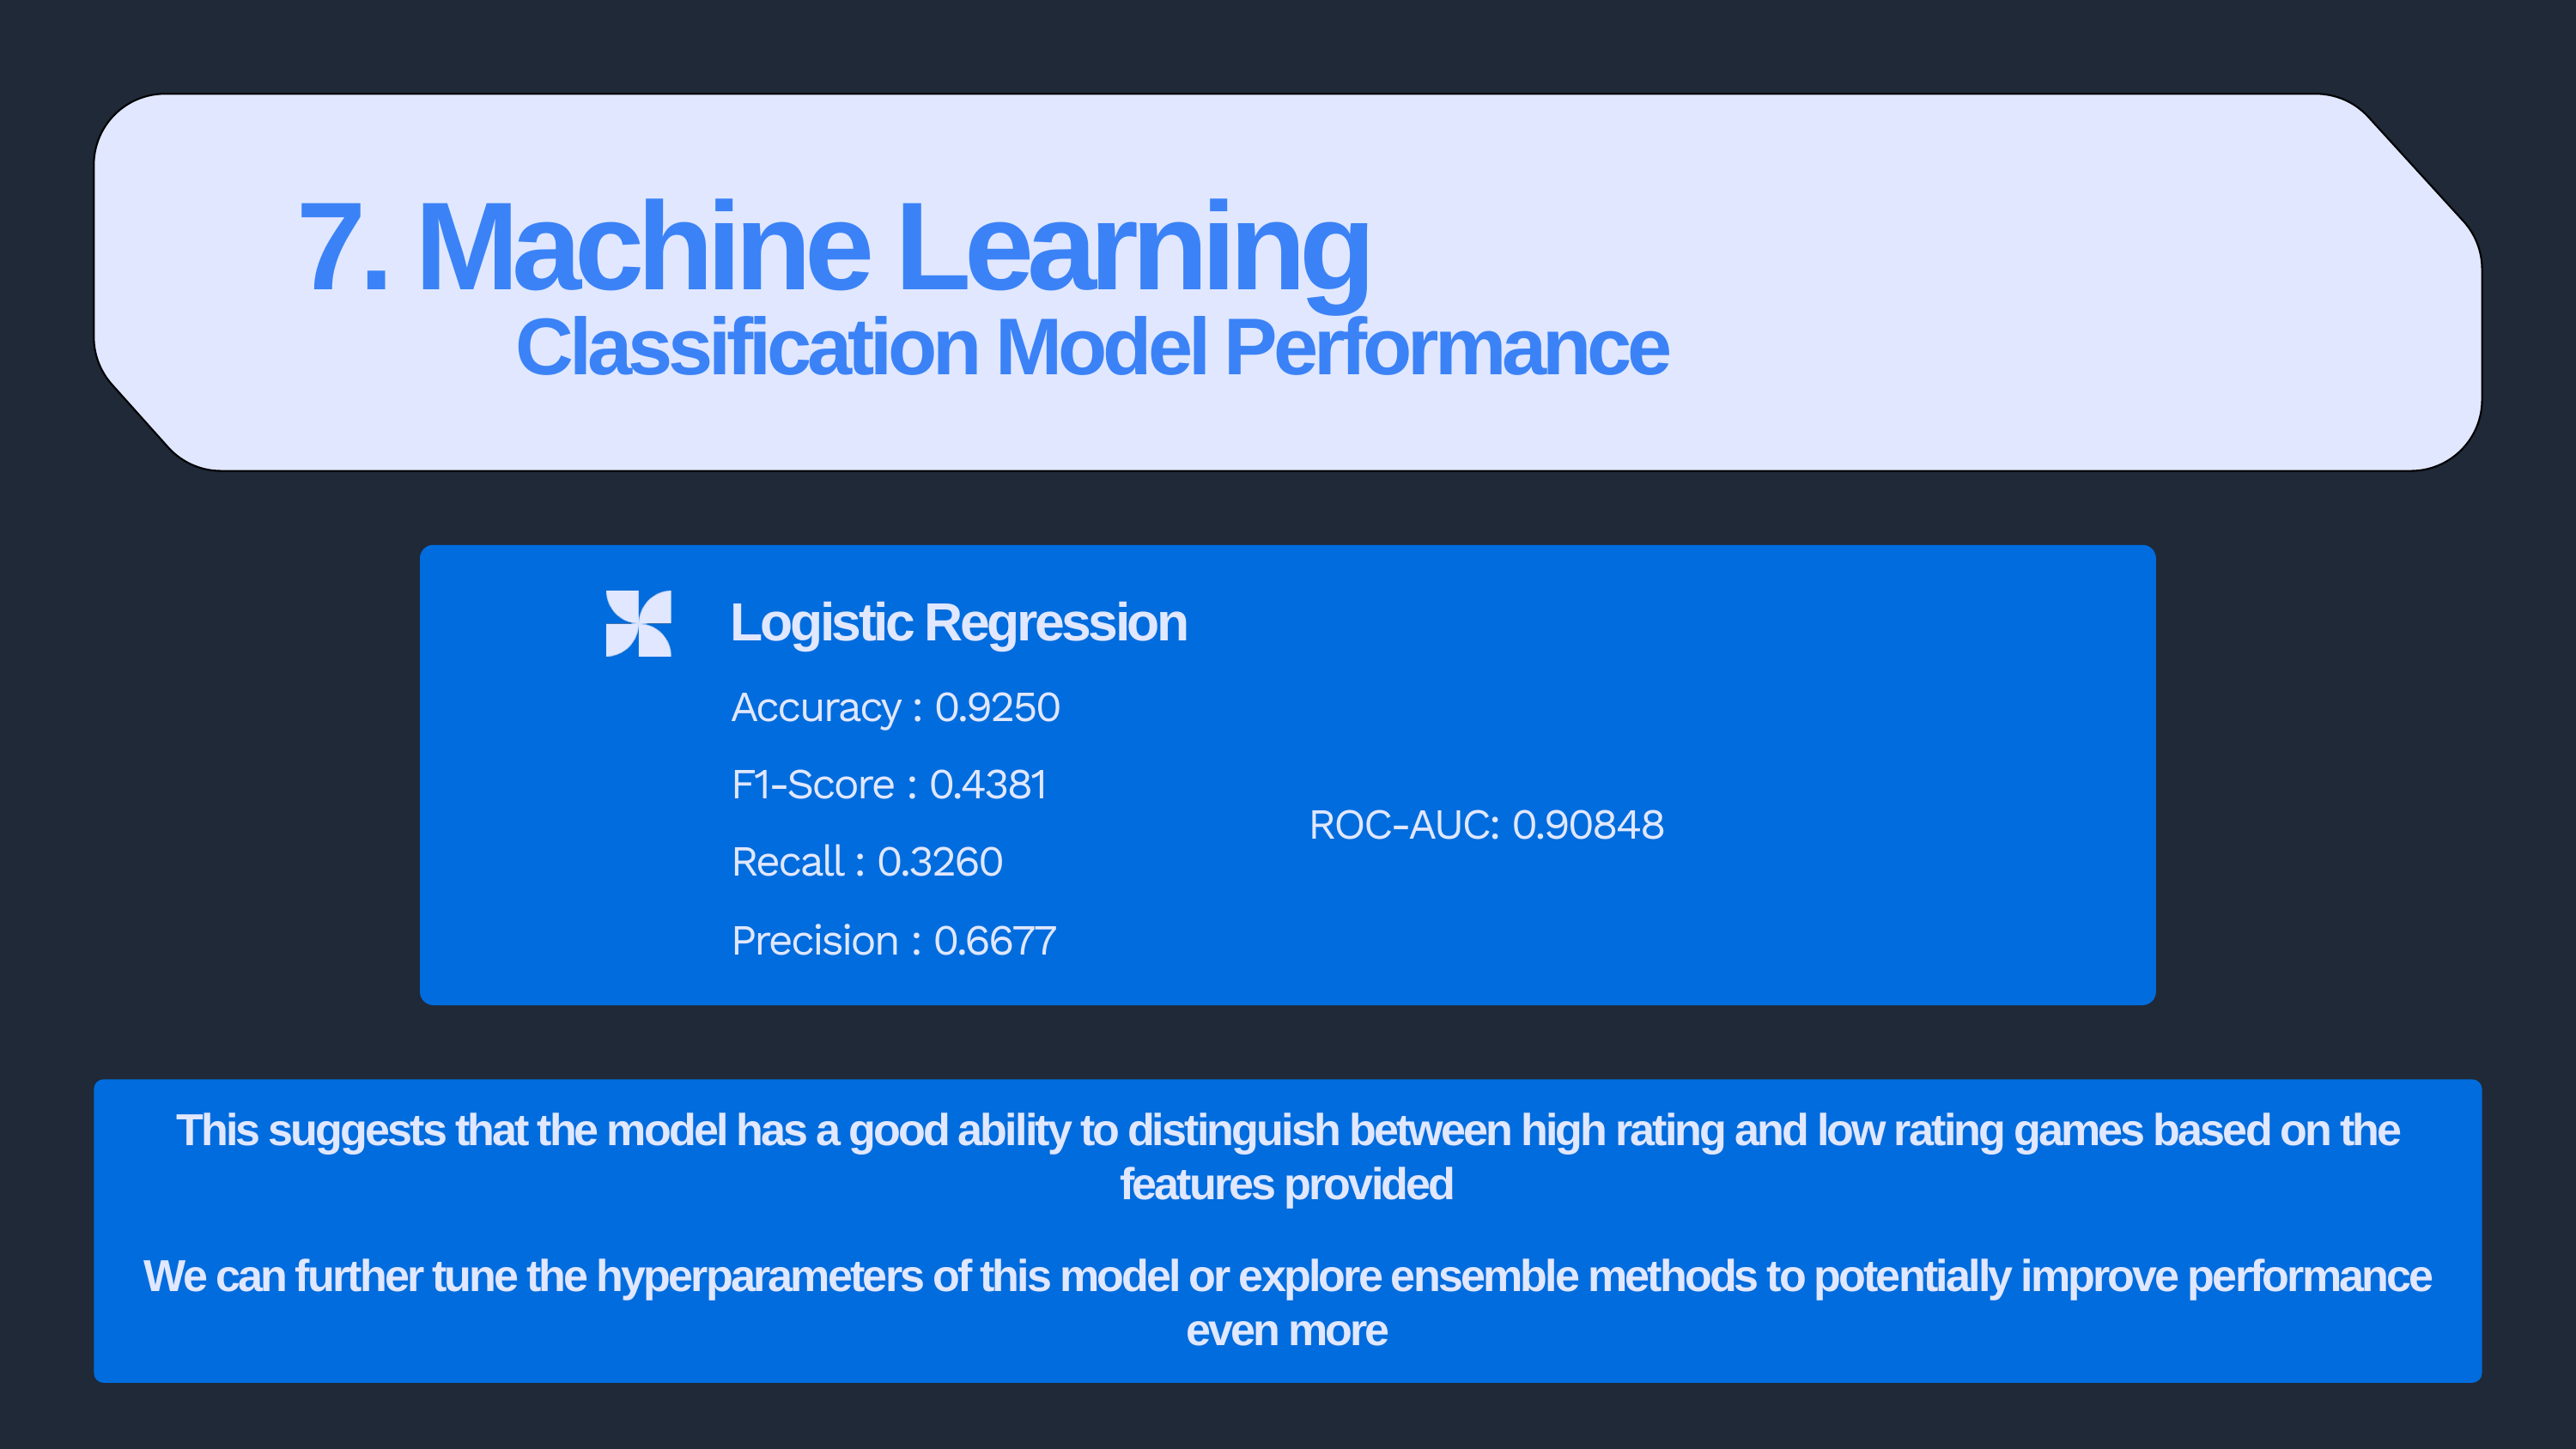

7. Machine Learning
            Classification Model Performance

Logistic Regression
Accuracy : 0.9250

F1-Score : 0.4381

Recall : 0.3260

Precision : 0.6677

ROC-AUC: 0.90848

This suggests that the model has a good ability to distinguish between high rating and low rating games based on the features provided

We can further tune the hyperparameters of this model or explore ensemble methods to potentially improve performance even more